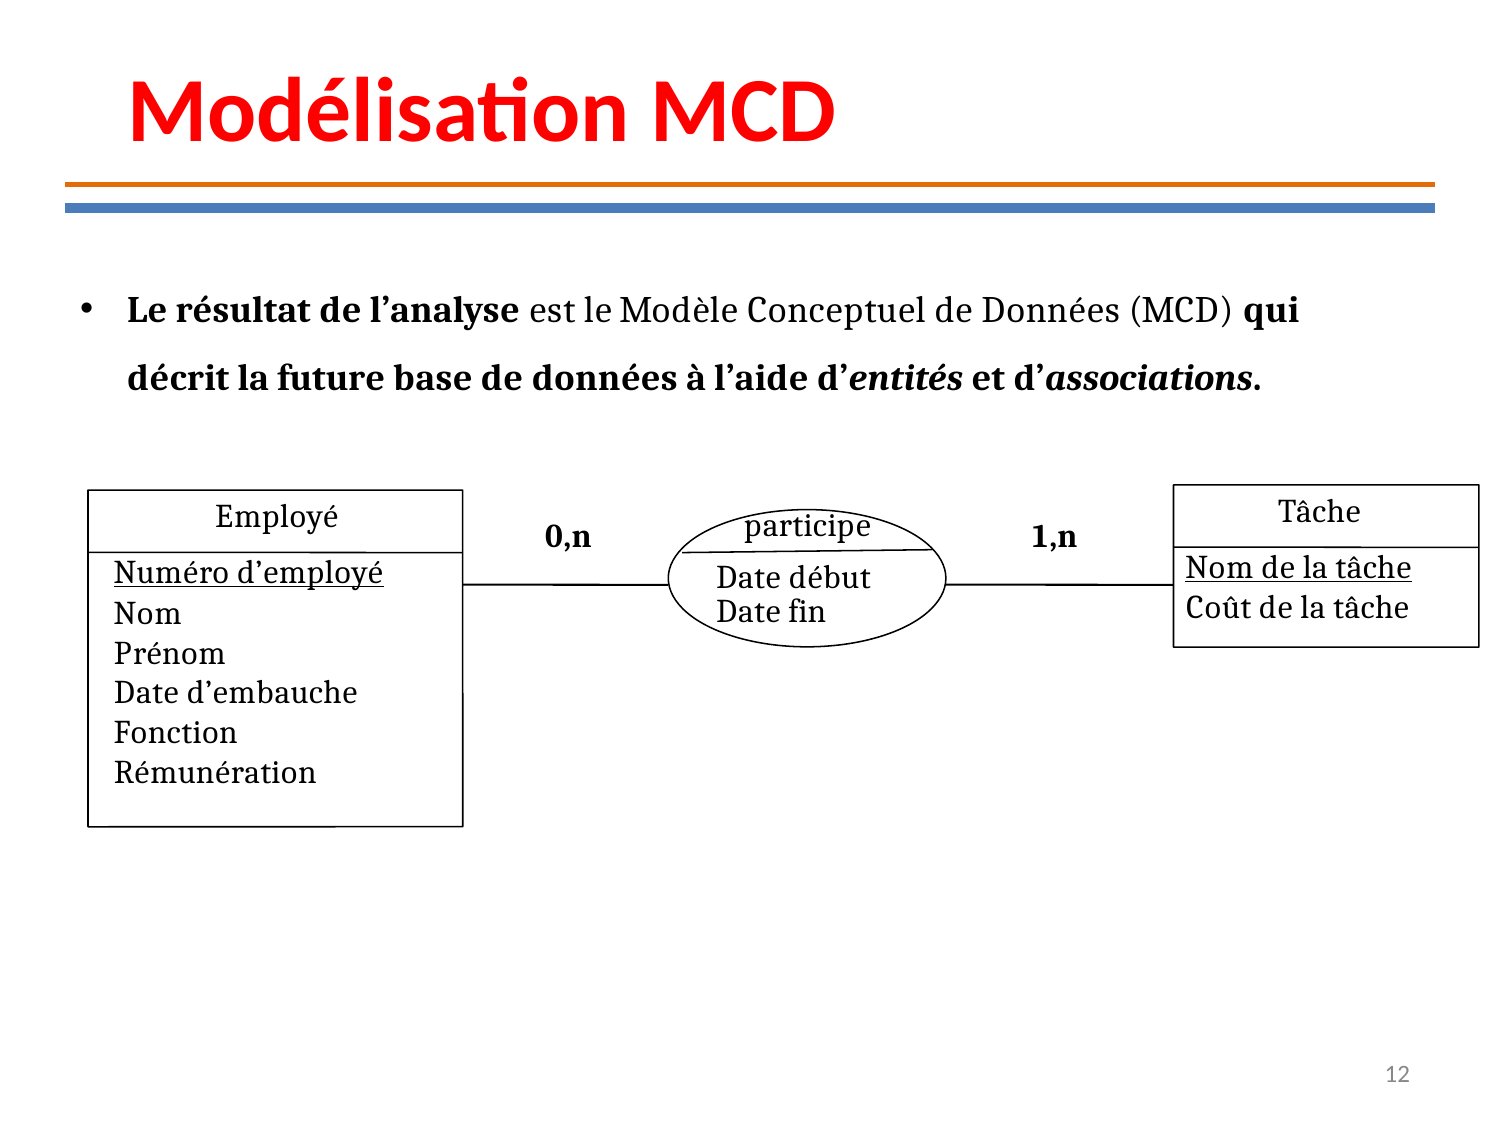

Modélisation MCD
Le résultat de l’analyse est le Modèle Conceptuel de Données (MCD) qui décrit la future base de données à l’aide d’entités et d’associations.

Tâche

Nom de la tâche
Coût de la tâche

participe

Employé
Numéro d’employé
Nom
Prénom
Date d’embauche
Fonction
Rémunération
0,n

1,n

Date début
Date fin
12